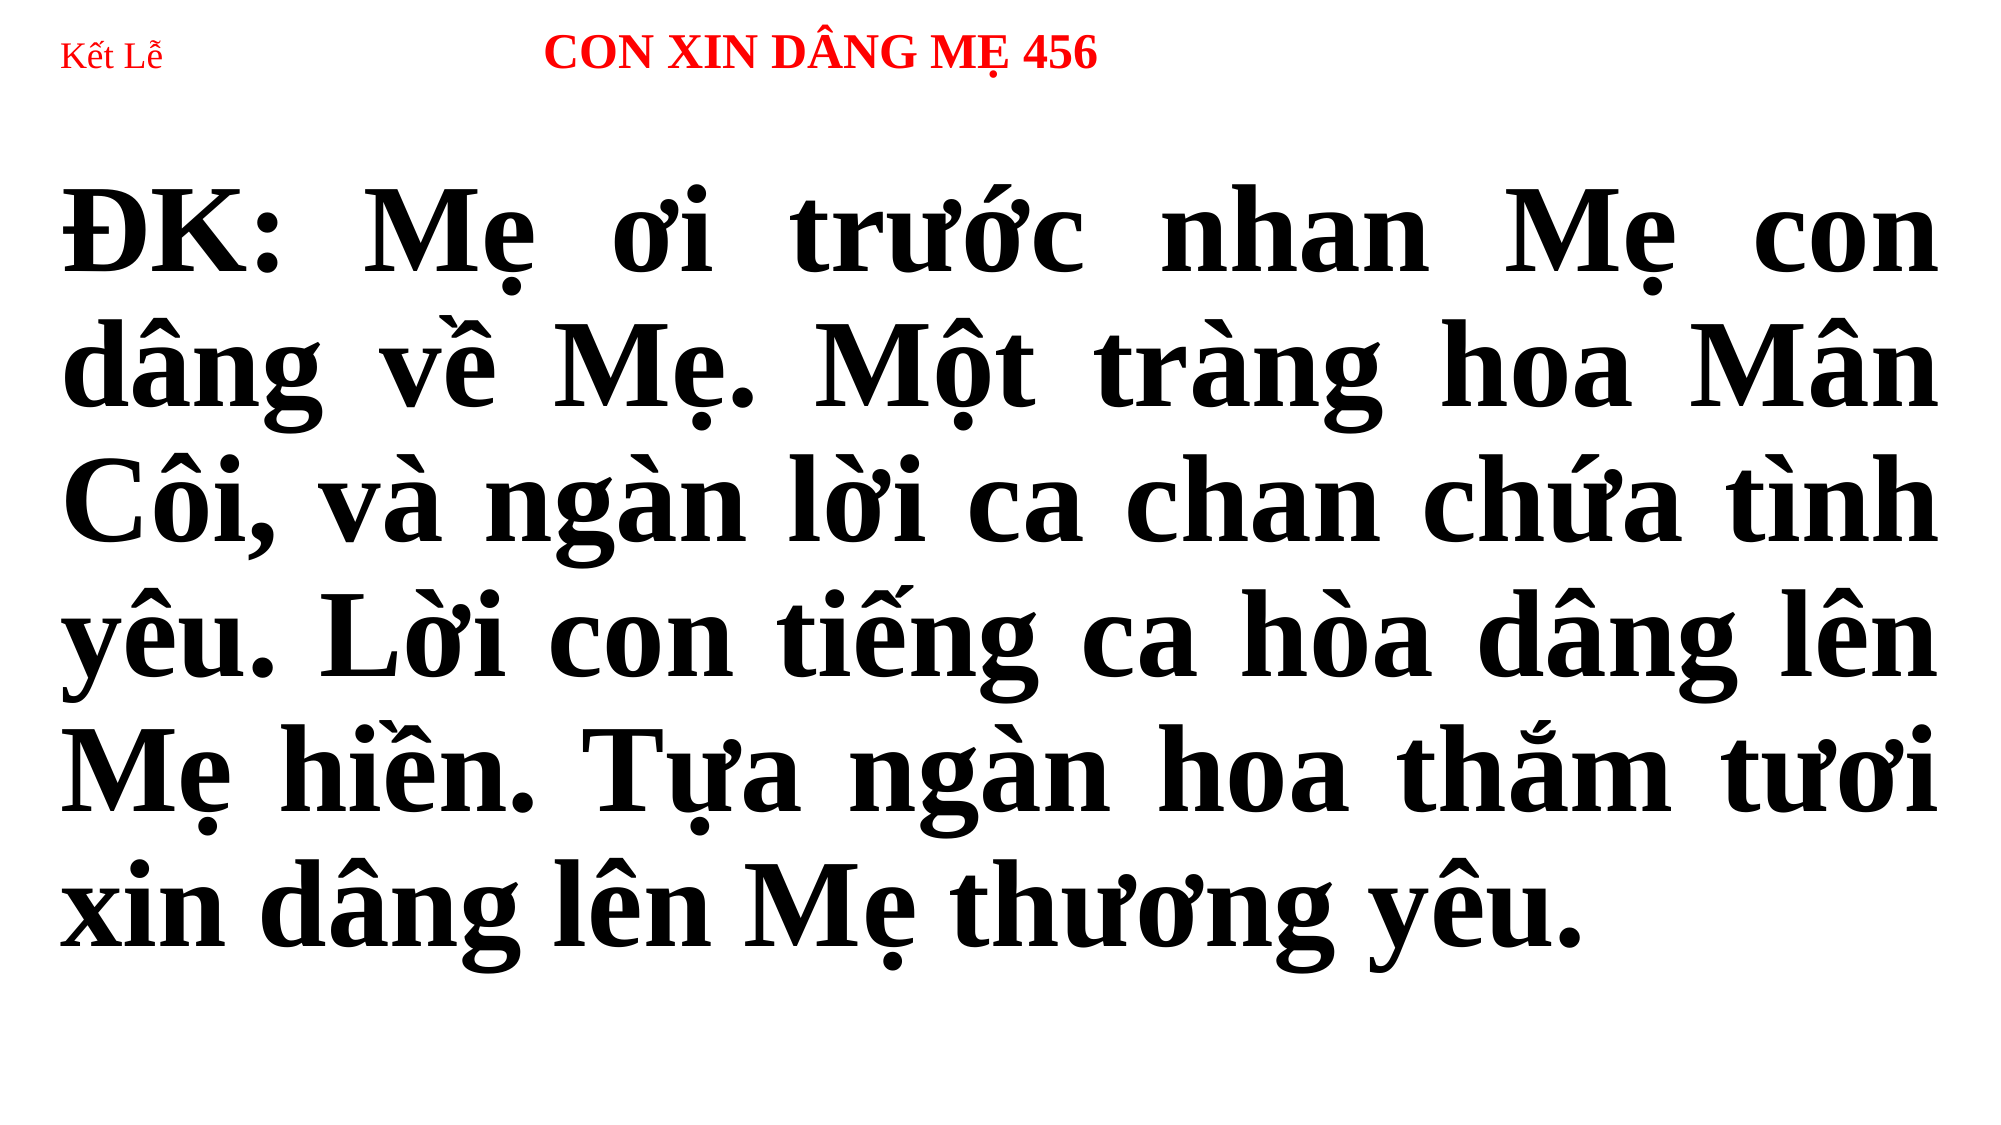

# Kết Lễ                                        CON XIN DÂNG MẸ 456
ĐK: Mẹ ơi trước nhan Mẹ con dâng về Mẹ. Một tràng hoa Mân Côi, và ngàn lời ca chan chứa tình yêu. Lời con tiếng ca hòa dâng lên Mẹ hiền. Tựa ngàn hoa thắm tươi xin dâng lên Mẹ thương yêu.